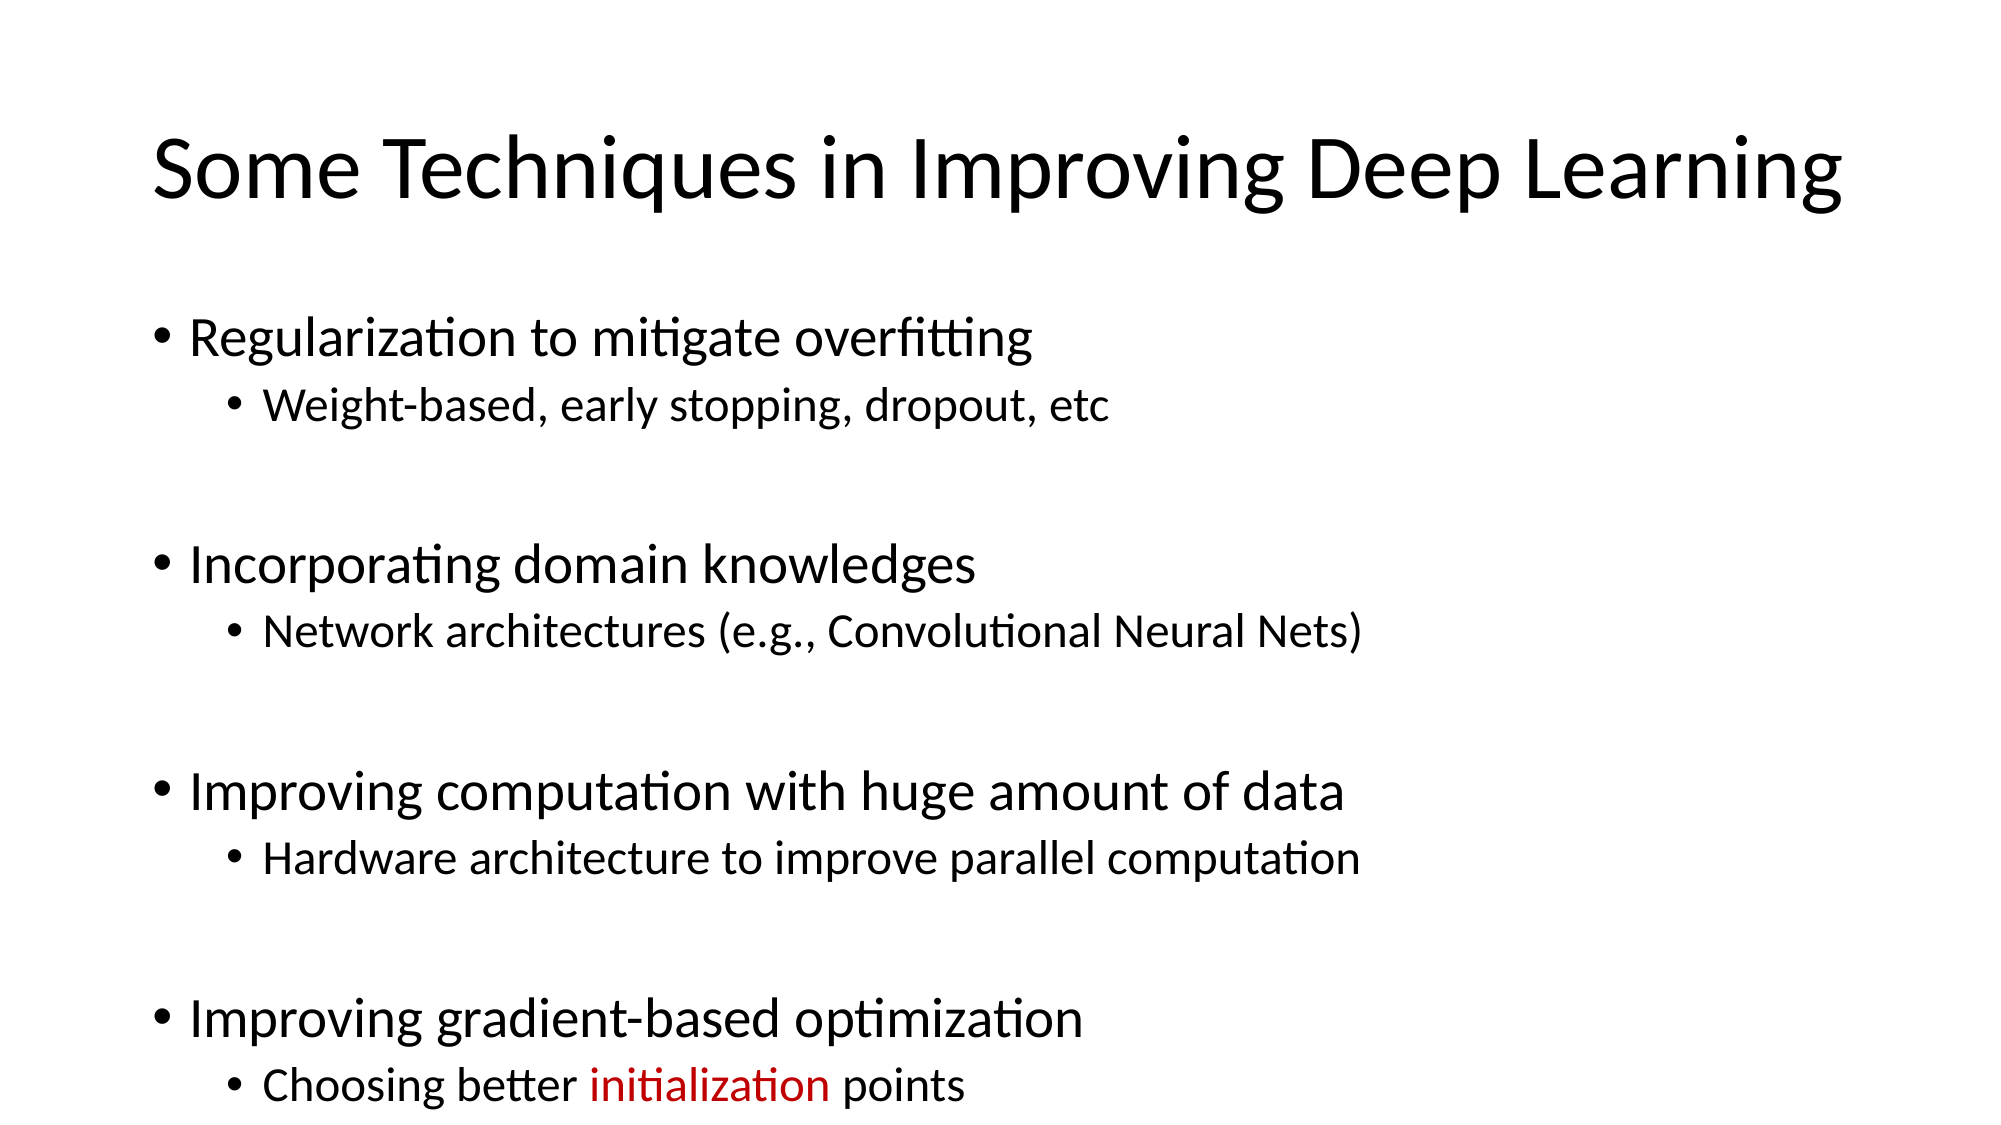

# Some Techniques in Improving Deep Learning
Regularization to mitigate overfitting
Weight-based, early stopping, dropout, etc

Incorporating domain knowledges
Network architectures (e.g., Convolutional Neural Nets)

Improving computation with huge amount of data
Hardware architecture to improve parallel computation

Improving gradient-based optimization
Choosing better initialization points